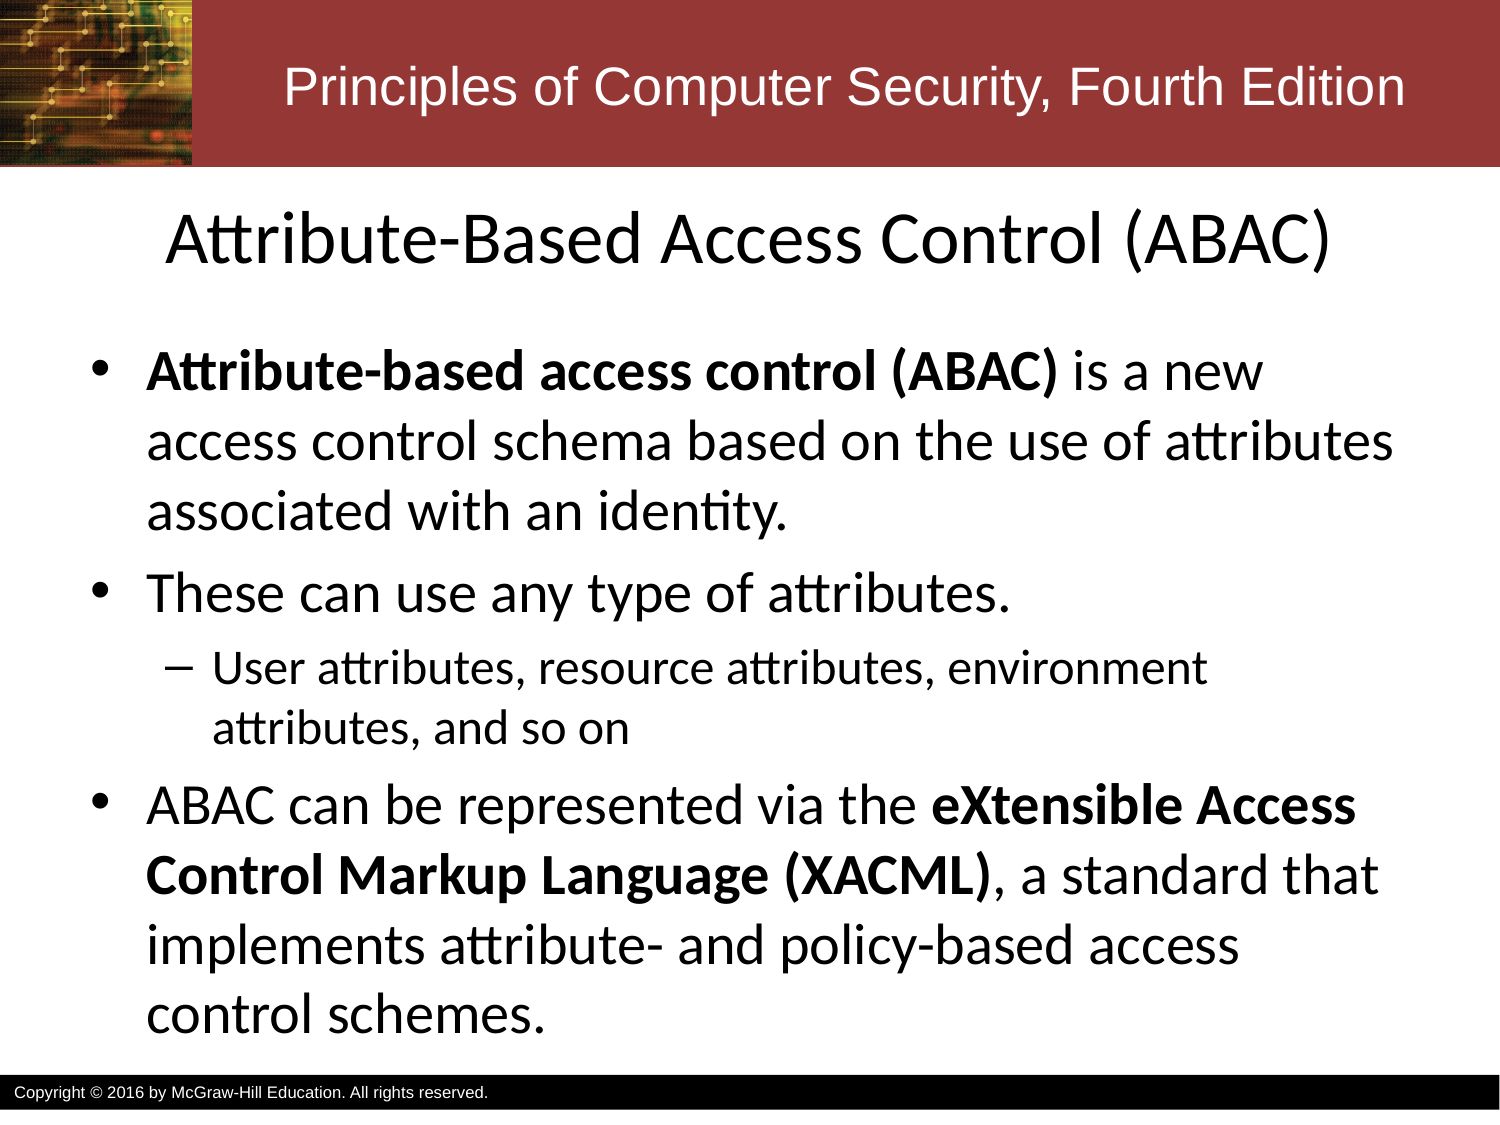

# Attribute-Based Access Control (ABAC)
Attribute-based access control (ABAC) is a new access control schema based on the use of attributes associated with an identity.
These can use any type of attributes.
User attributes, resource attributes, environment attributes, and so on
ABAC can be represented via the eXtensible Access Control Markup Language (XACML), a standard that implements attribute- and policy-based access control schemes.